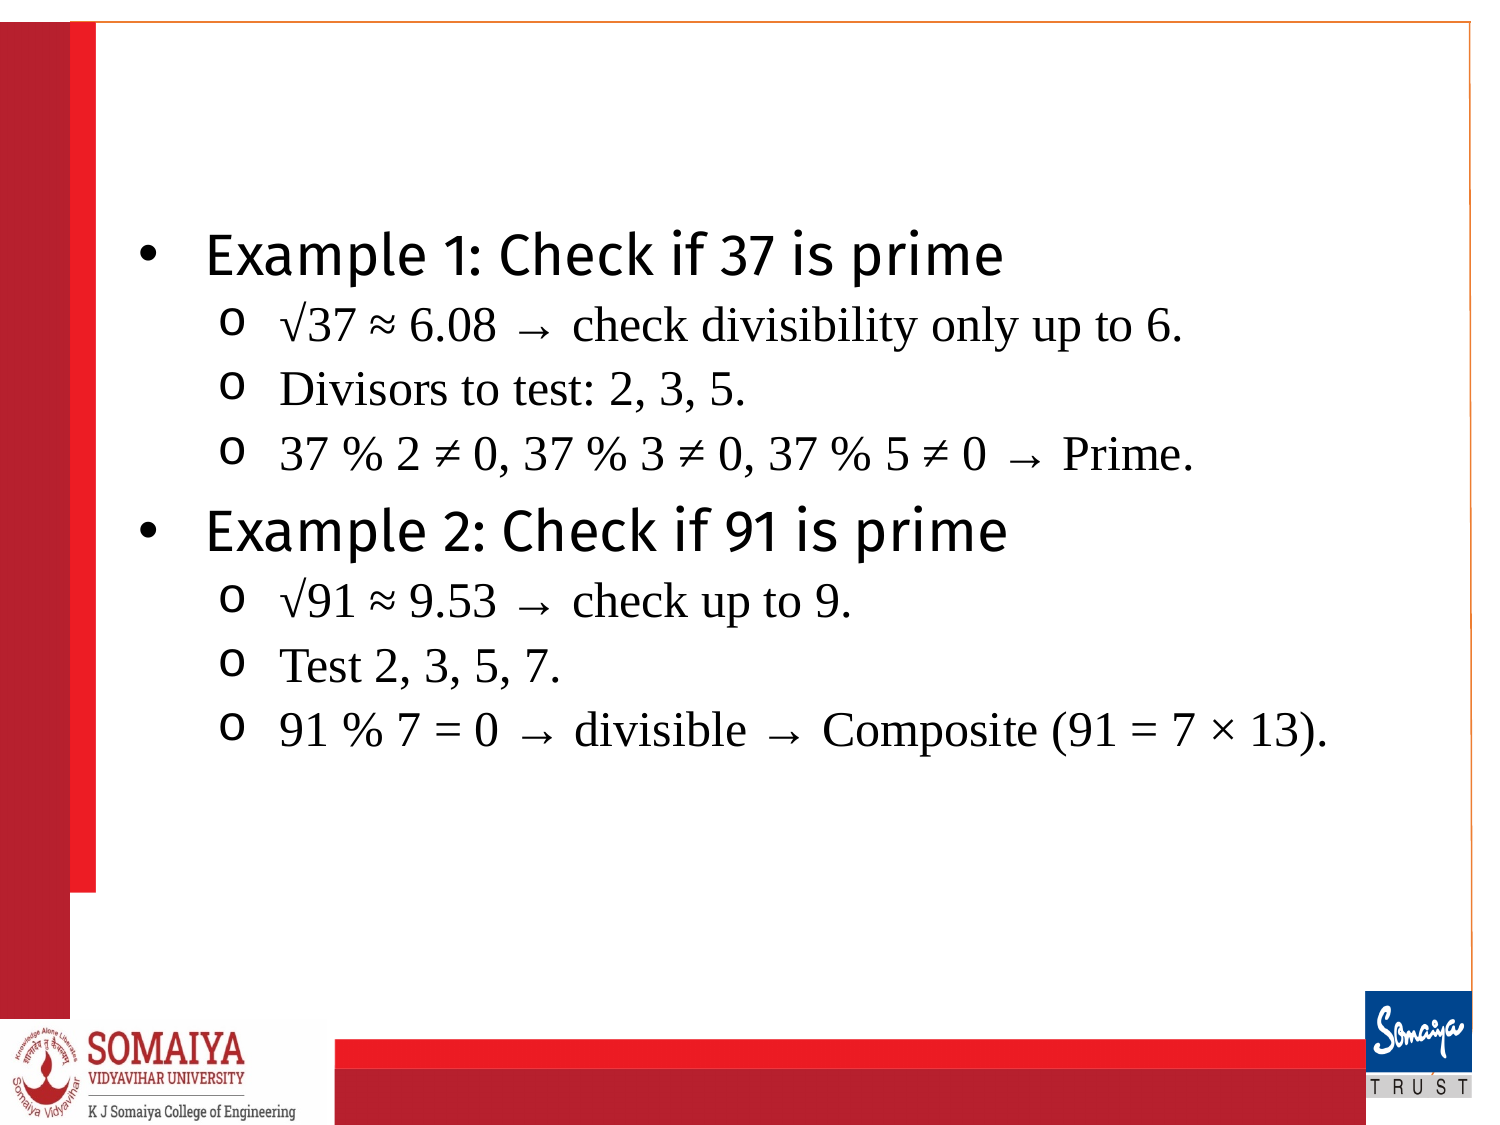

#
Example 1: Check if 37 is prime
√37 ≈ 6.08 → check divisibility only up to 6.
Divisors to test: 2, 3, 5.
37 % 2 ≠ 0, 37 % 3 ≠ 0, 37 % 5 ≠ 0 → Prime.
Example 2: Check if 91 is prime
√91 ≈ 9.53 → check up to 9.
Test 2, 3, 5, 7.
91 % 7 = 0 → divisible → Composite (91 = 7 × 13).